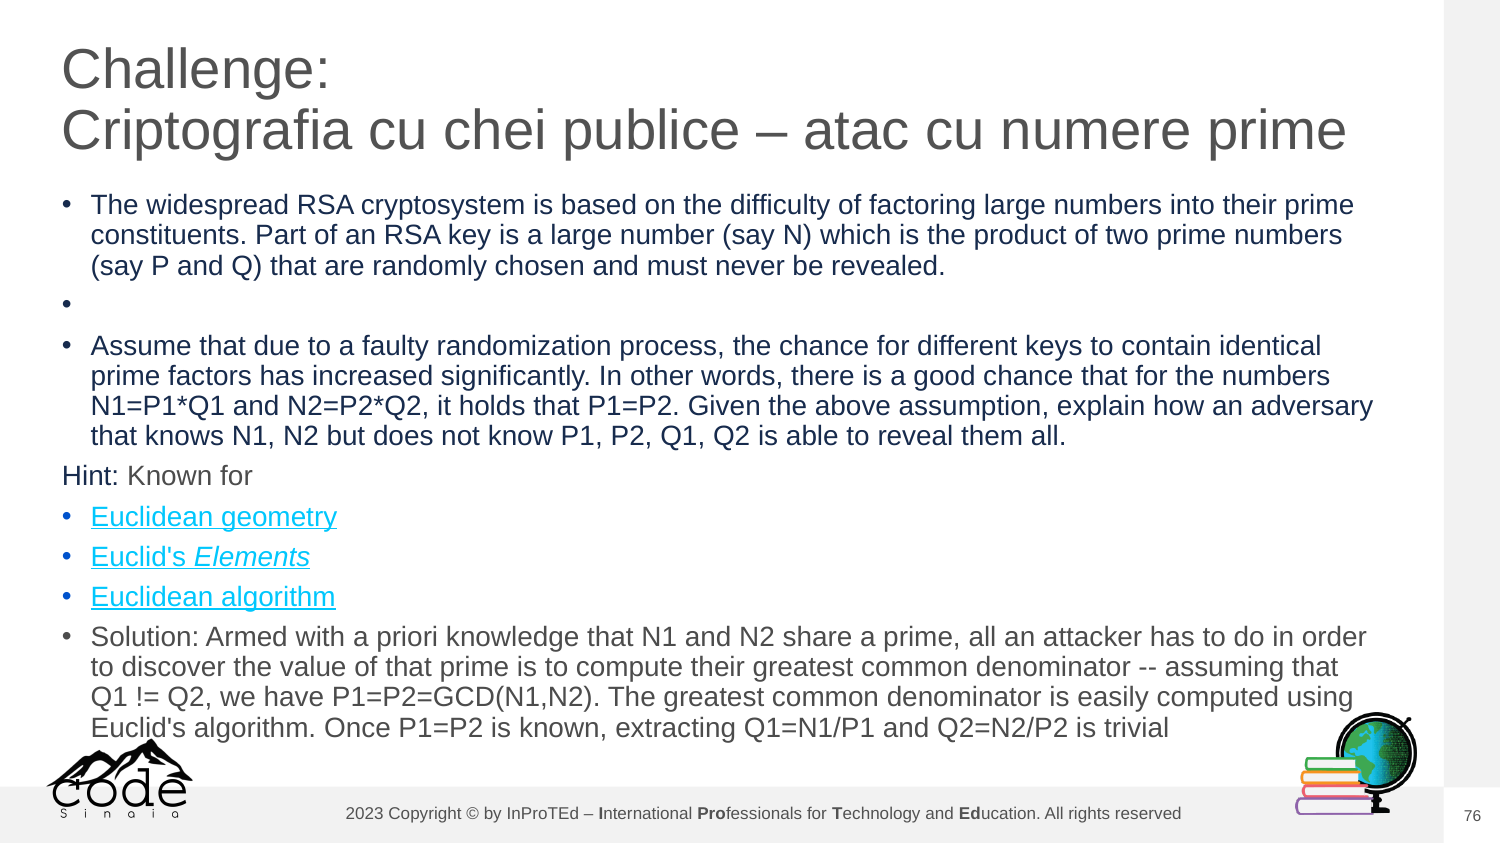

# Challenge: Criptografia cu chei publice – atac cu numere prime
The widespread RSA cryptosystem is based on the difficulty of factoring large numbers into their prime constituents. Part of an RSA key is a large number (say N) which is the product of two prime numbers (say P and Q) that are randomly chosen and must never be revealed.

Assume that due to a faulty randomization process, the chance for different keys to contain identical prime factors has increased significantly. In other words, there is a good chance that for the numbers N1=P1*Q1 and N2=P2*Q2, it holds that P1=P2. Given the above assumption, explain how an adversary that knows N1, N2 but does not know P1, P2, Q1, Q2 is able to reveal them all.
Hint: Known for
Euclidean geometry
Euclid's Elements
Euclidean algorithm
Solution: Armed with a priori knowledge that N1 and N2 share a prime, all an attacker has to do in order to discover the value of that prime is to compute their greatest common denominator -- assuming that Q1 != Q2, we have P1=P2=GCD(N1,N2). The greatest common denominator is easily computed using Euclid's algorithm. Once P1=P2 is known, extracting Q1=N1/P1 and Q2=N2/P2 is trivial